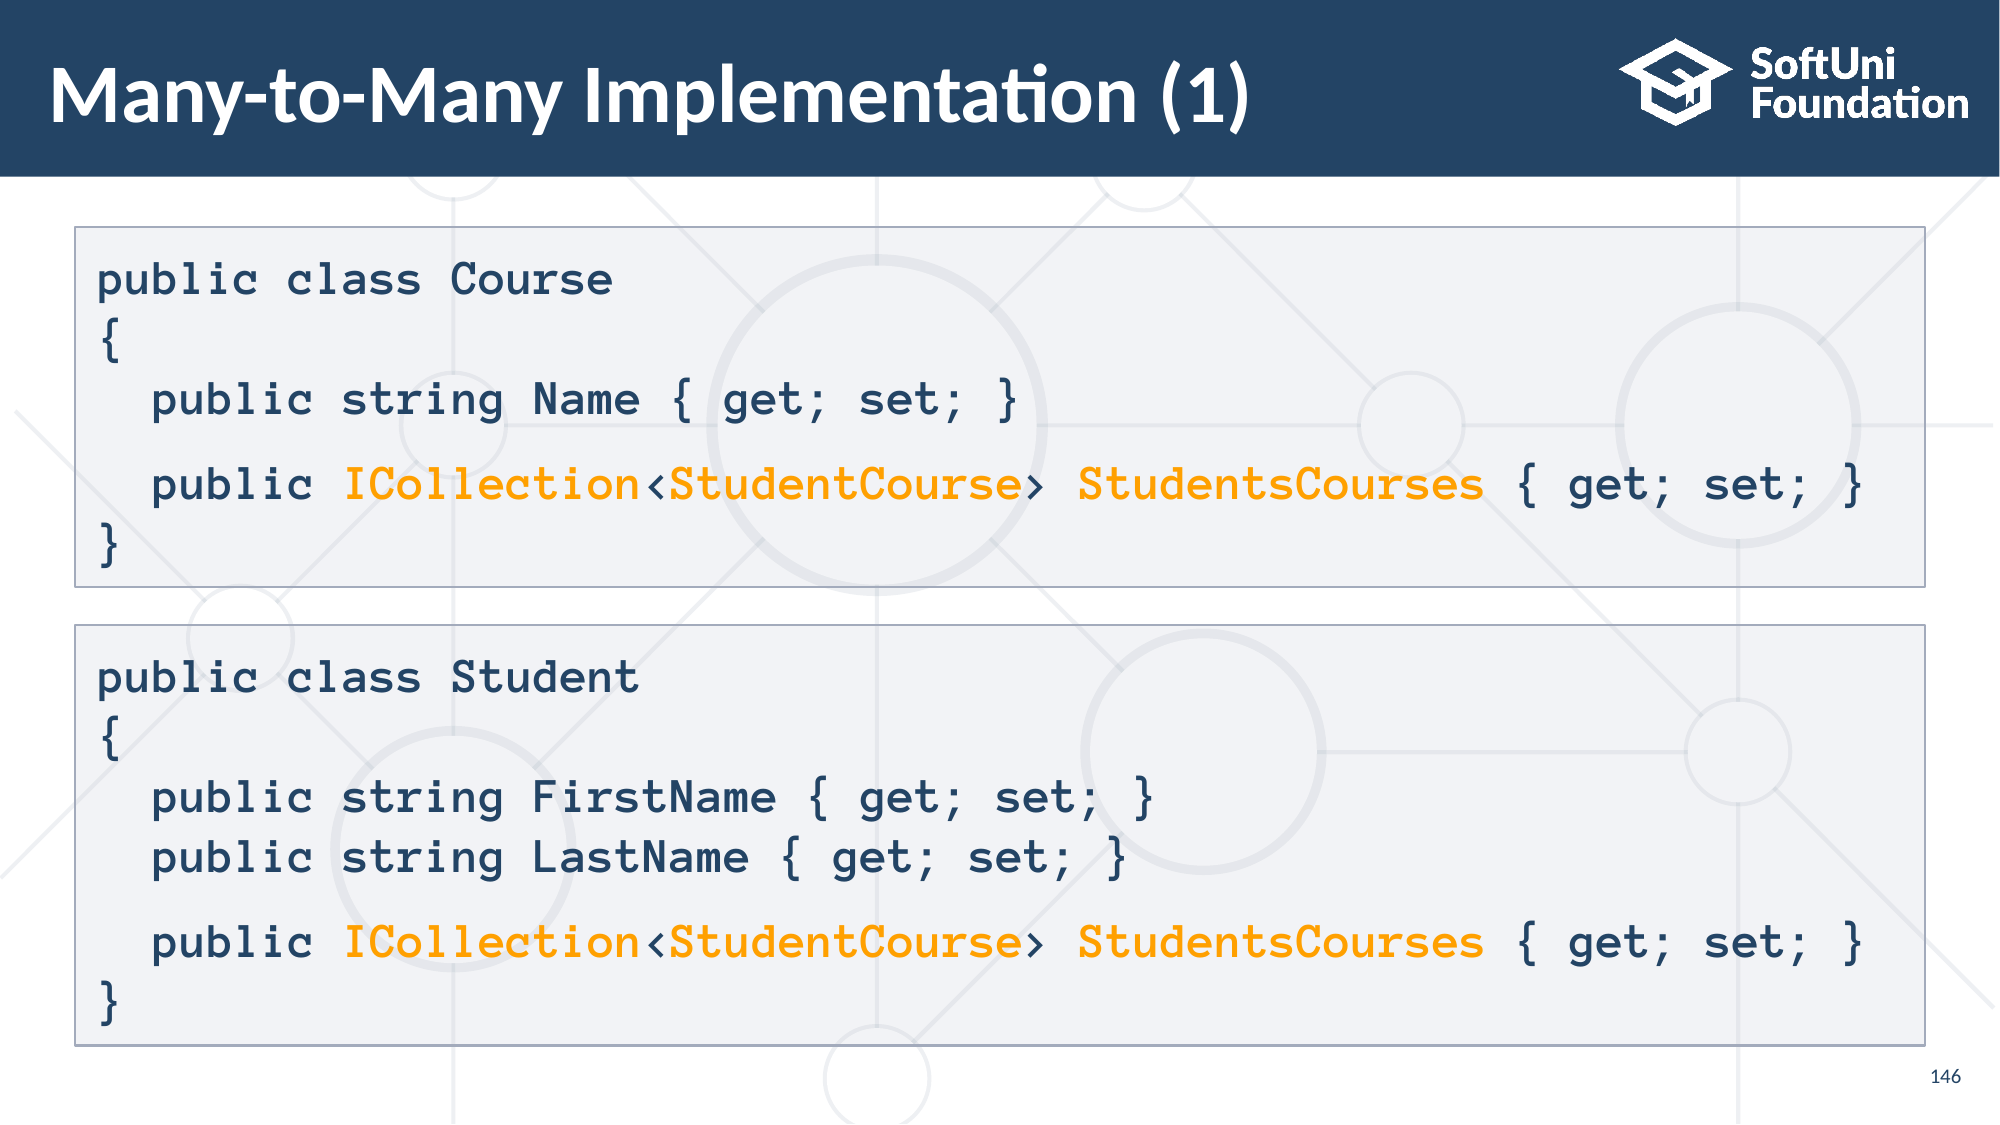

# Many-to-Many Implementation (1)
public class Course
{
  public string Name { get; set; }
  public ICollection<StudentCourse> StudentsCourses { get; set; }
}
public class Student
{
  public string FirstName { get; set; }
  public string LastName { get; set; }
  public ICollection<StudentCourse> StudentsCourses { get; set; }
}
146